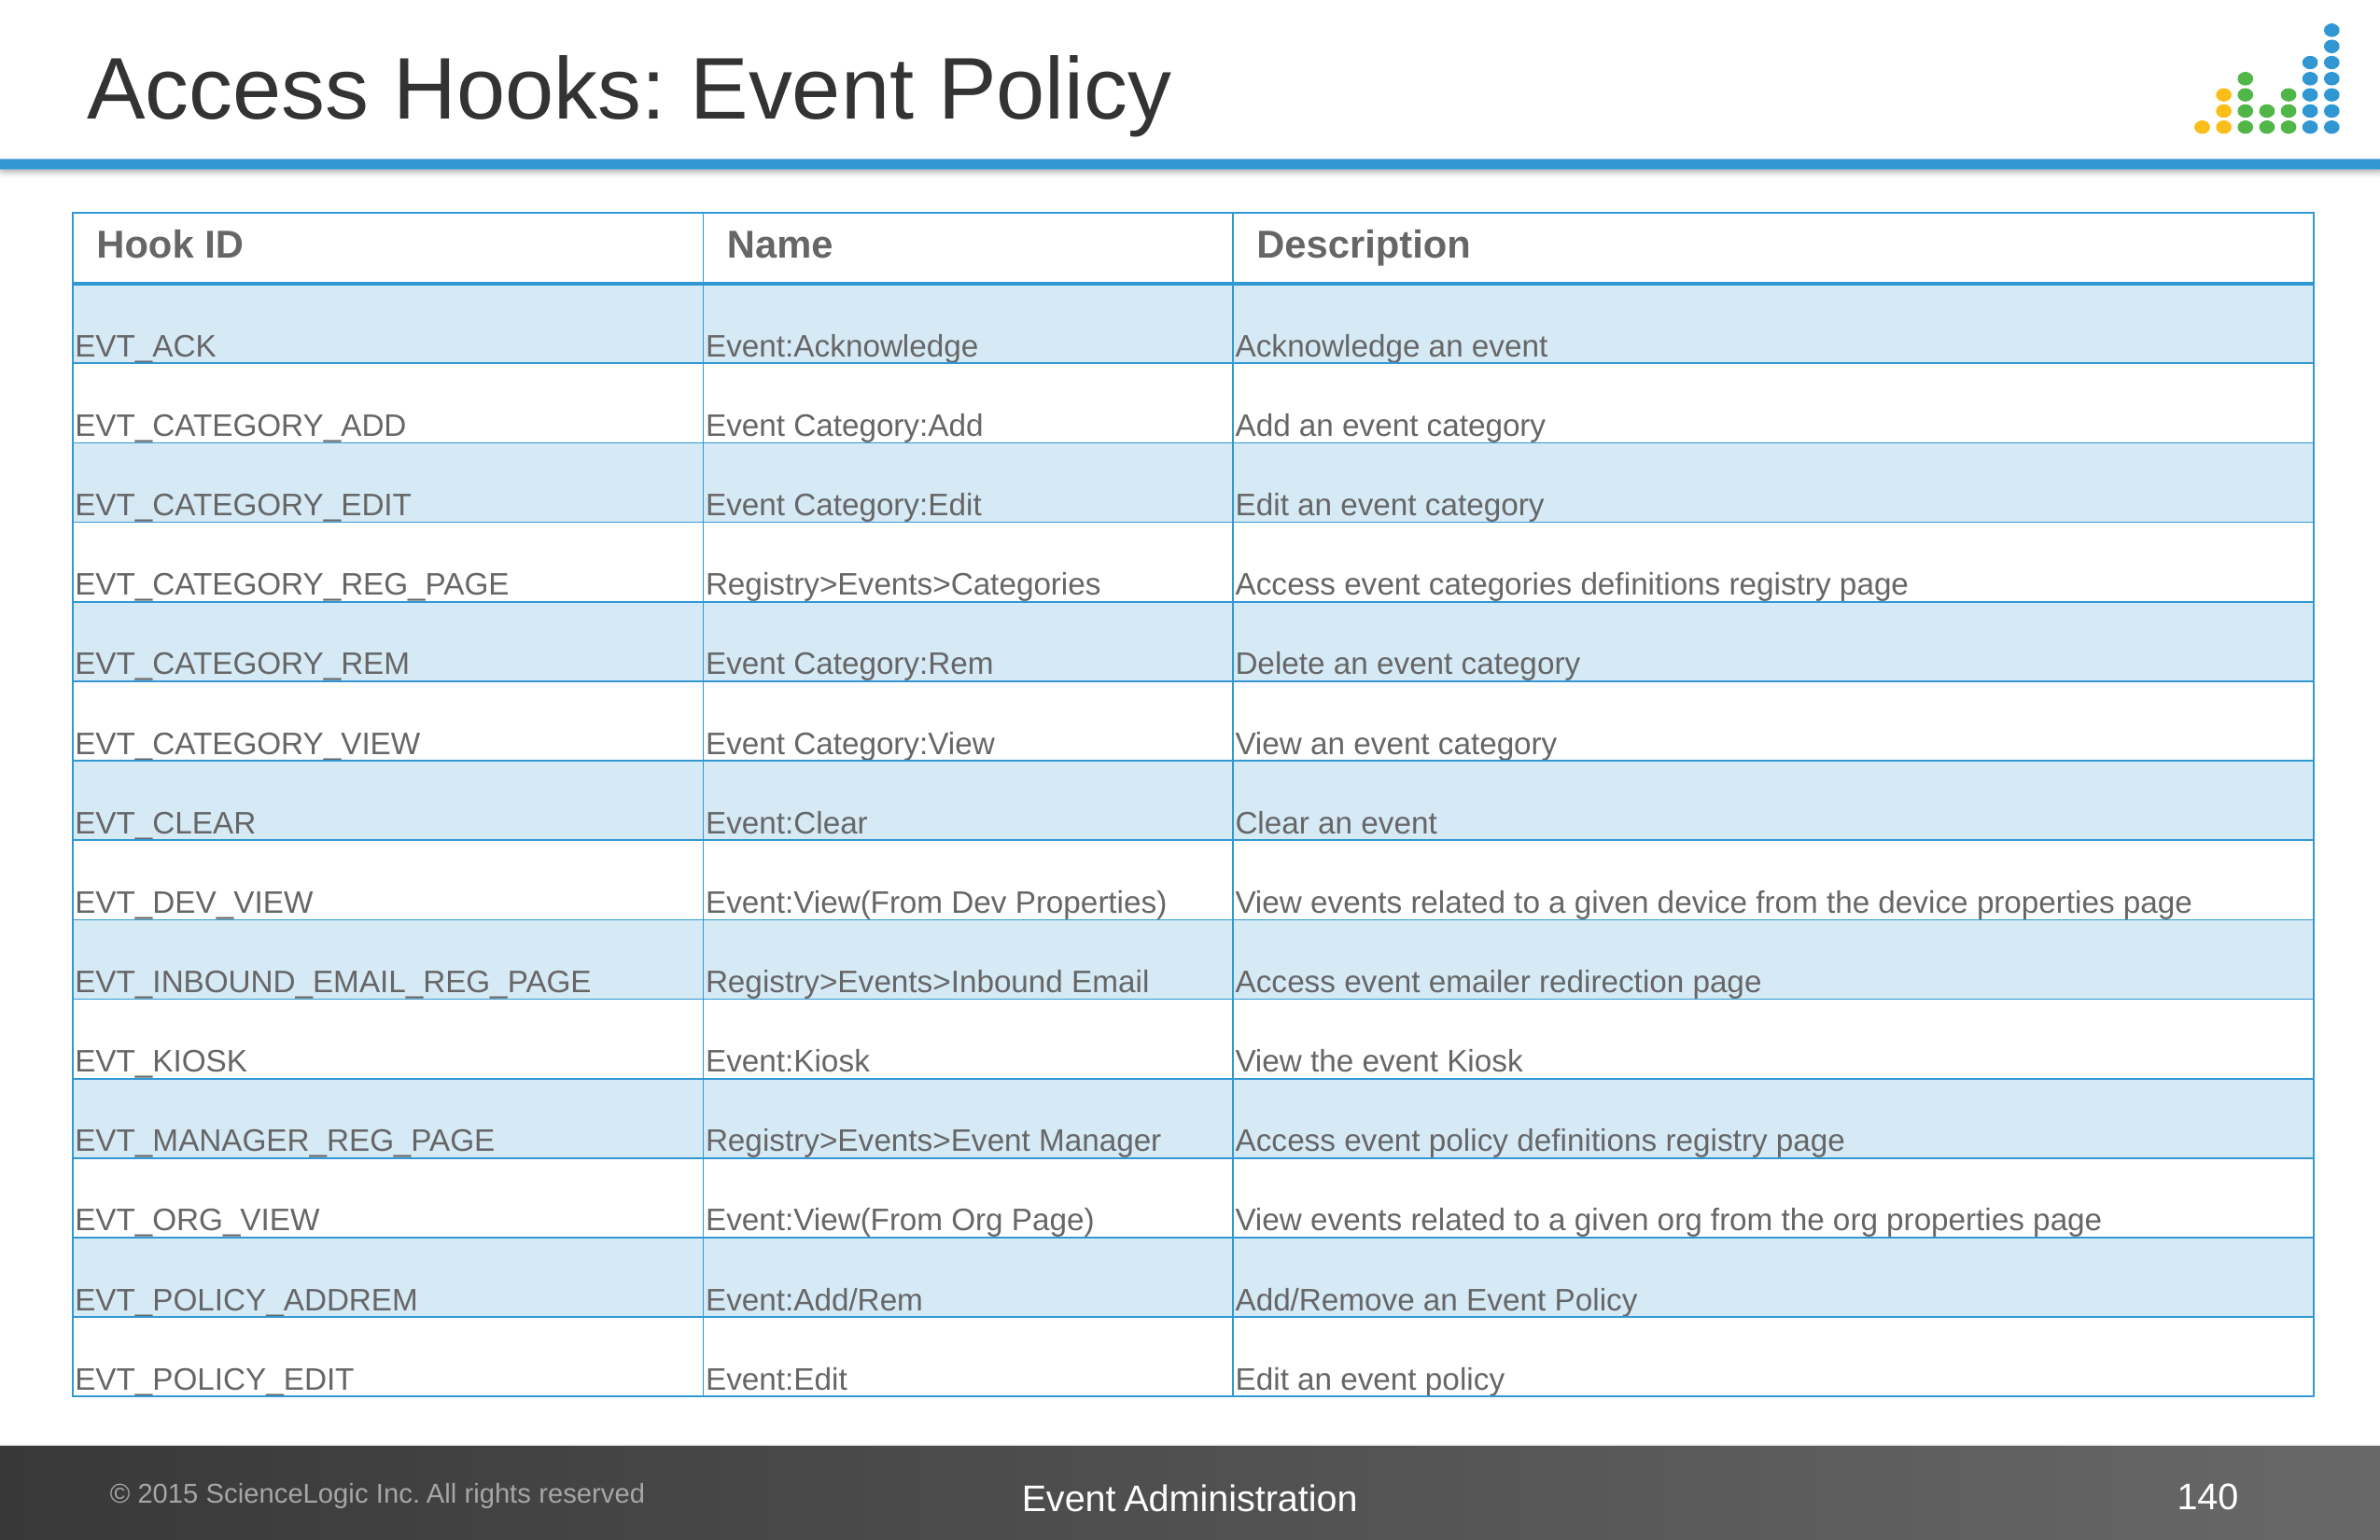

# Access Hooks: Event Policy
| Hook ID | Name | Description |
| --- | --- | --- |
| EVT\_ACK | Event:Acknowledge | Acknowledge an event |
| EVT\_CATEGORY\_ADD | Event Category:Add | Add an event category |
| EVT\_CATEGORY\_EDIT | Event Category:Edit | Edit an event category |
| EVT\_CATEGORY\_REG\_PAGE | Registry>Events>Categories | Access event categories definitions registry page |
| EVT\_CATEGORY\_REM | Event Category:Rem | Delete an event category |
| EVT\_CATEGORY\_VIEW | Event Category:View | View an event category |
| EVT\_CLEAR | Event:Clear | Clear an event |
| EVT\_DEV\_VIEW | Event:View(From Dev Properties) | View events related to a given device from the device properties page |
| EVT\_INBOUND\_EMAIL\_REG\_PAGE | Registry>Events>Inbound Email | Access event emailer redirection page |
| EVT\_KIOSK | Event:Kiosk | View the event Kiosk |
| EVT\_MANAGER\_REG\_PAGE | Registry>Events>Event Manager | Access event policy definitions registry page |
| EVT\_ORG\_VIEW | Event:View(From Org Page) | View events related to a given org from the org properties page |
| EVT\_POLICY\_ADDREM | Event:Add/Rem | Add/Remove an Event Policy |
| EVT\_POLICY\_EDIT | Event:Edit | Edit an event policy |
Event Administration
140